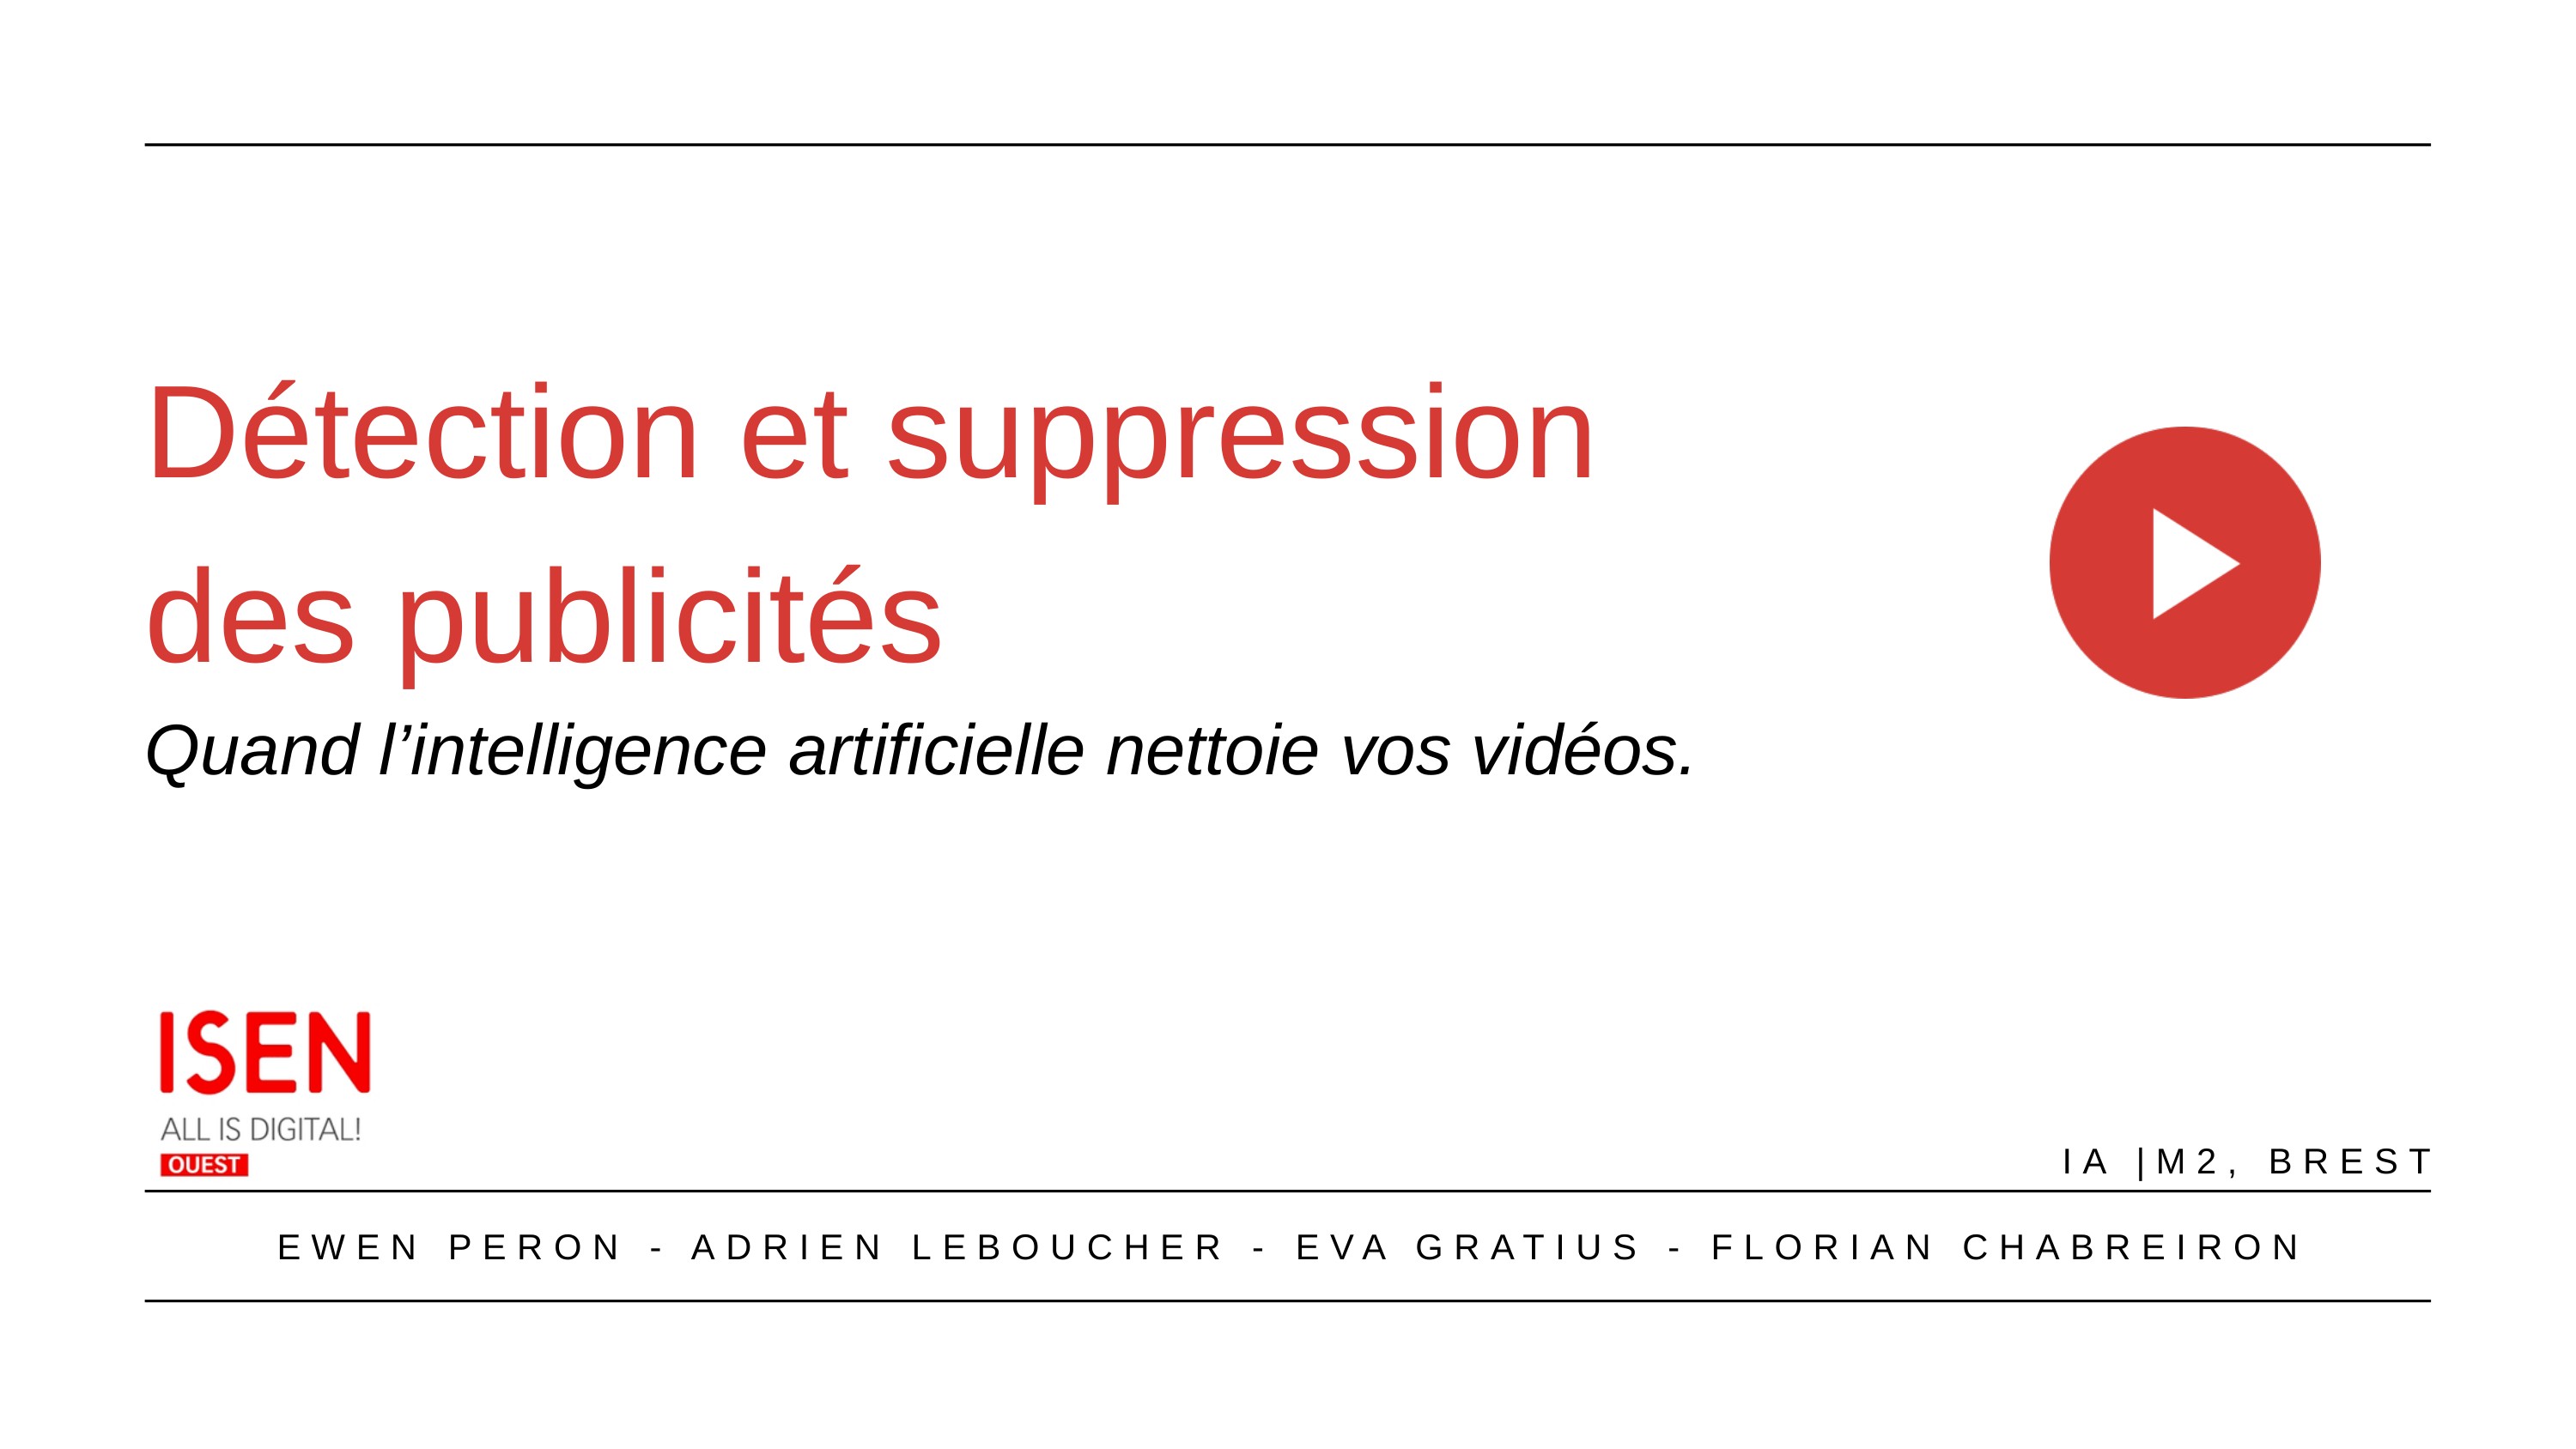

Détection et suppression
des publicités
Quand l’intelligence artificielle nettoie vos vidéos.

IA |M2, BREST

EWEN PERON - ADRIEN LEBOUCHER - EVA GRATIUS - FLORIAN CHABREIRON